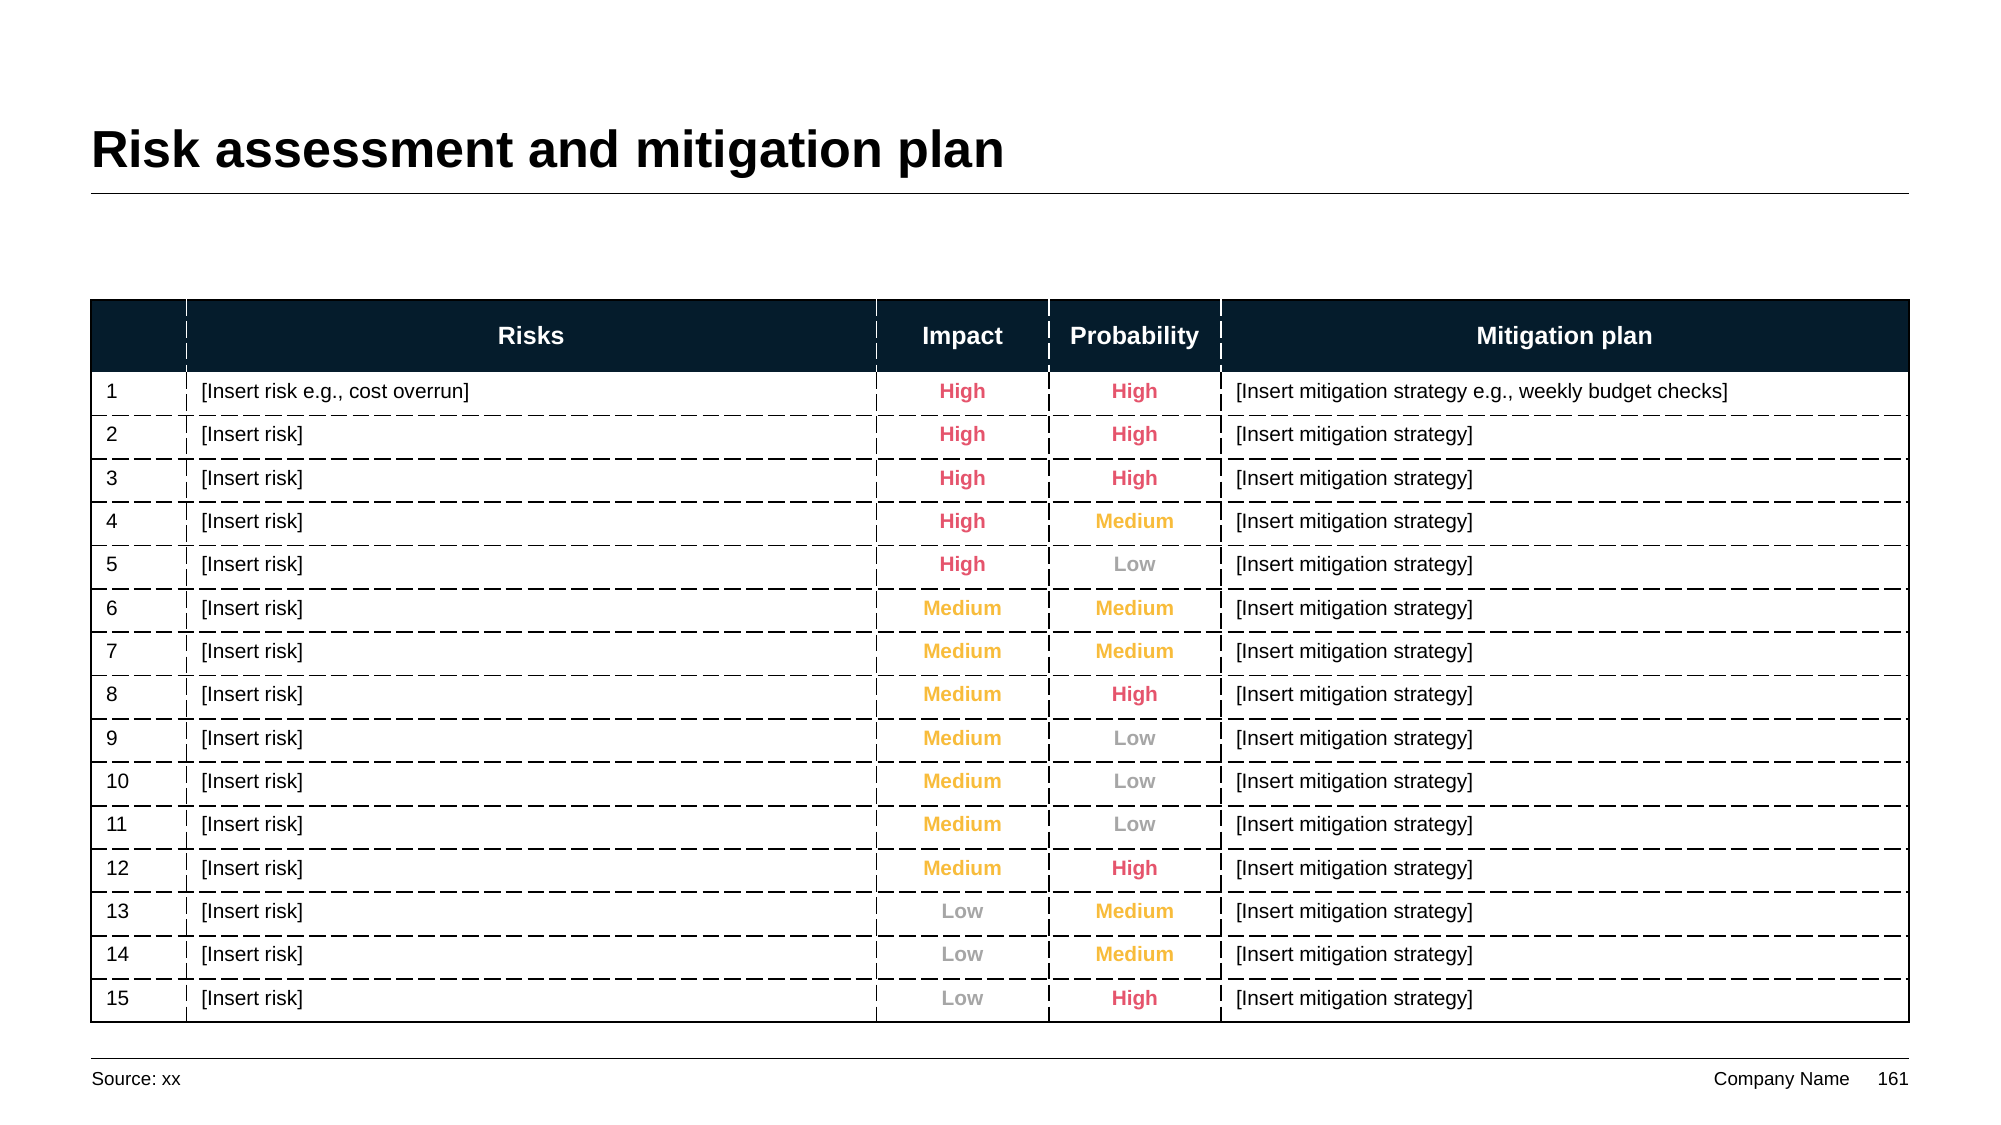

# Risk assessment and mitigation plan

|  | Risks | Impact | Probability | Mitigation plan |
| --- | --- | --- | --- | --- |
| 1 | [Insert risk e.g., cost overrun] | High | High | [Insert mitigation strategy e.g., weekly budget checks] |
| 2 | [Insert risk] | High | High | [Insert mitigation strategy] |
| 3 | [Insert risk] | High | High | [Insert mitigation strategy] |
| 4 | [Insert risk] | High | Medium | [Insert mitigation strategy] |
| 5 | [Insert risk] | High | Low | [Insert mitigation strategy] |
| 6 | [Insert risk] | Medium | Medium | [Insert mitigation strategy] |
| 7 | [Insert risk] | Medium | Medium | [Insert mitigation strategy] |
| 8 | [Insert risk] | Medium | High | [Insert mitigation strategy] |
| 9 | [Insert risk] | Medium | Low | [Insert mitigation strategy] |
| 10 | [Insert risk] | Medium | Low | [Insert mitigation strategy] |
| 11 | [Insert risk] | Medium | Low | [Insert mitigation strategy] |
| 12 | [Insert risk] | Medium | High | [Insert mitigation strategy] |
| 13 | [Insert risk] | Low | Medium | [Insert mitigation strategy] |
| 14 | [Insert risk] | Low | Medium | [Insert mitigation strategy] |
| 15 | [Insert risk] | Low | High | [Insert mitigation strategy] |
Source: xx